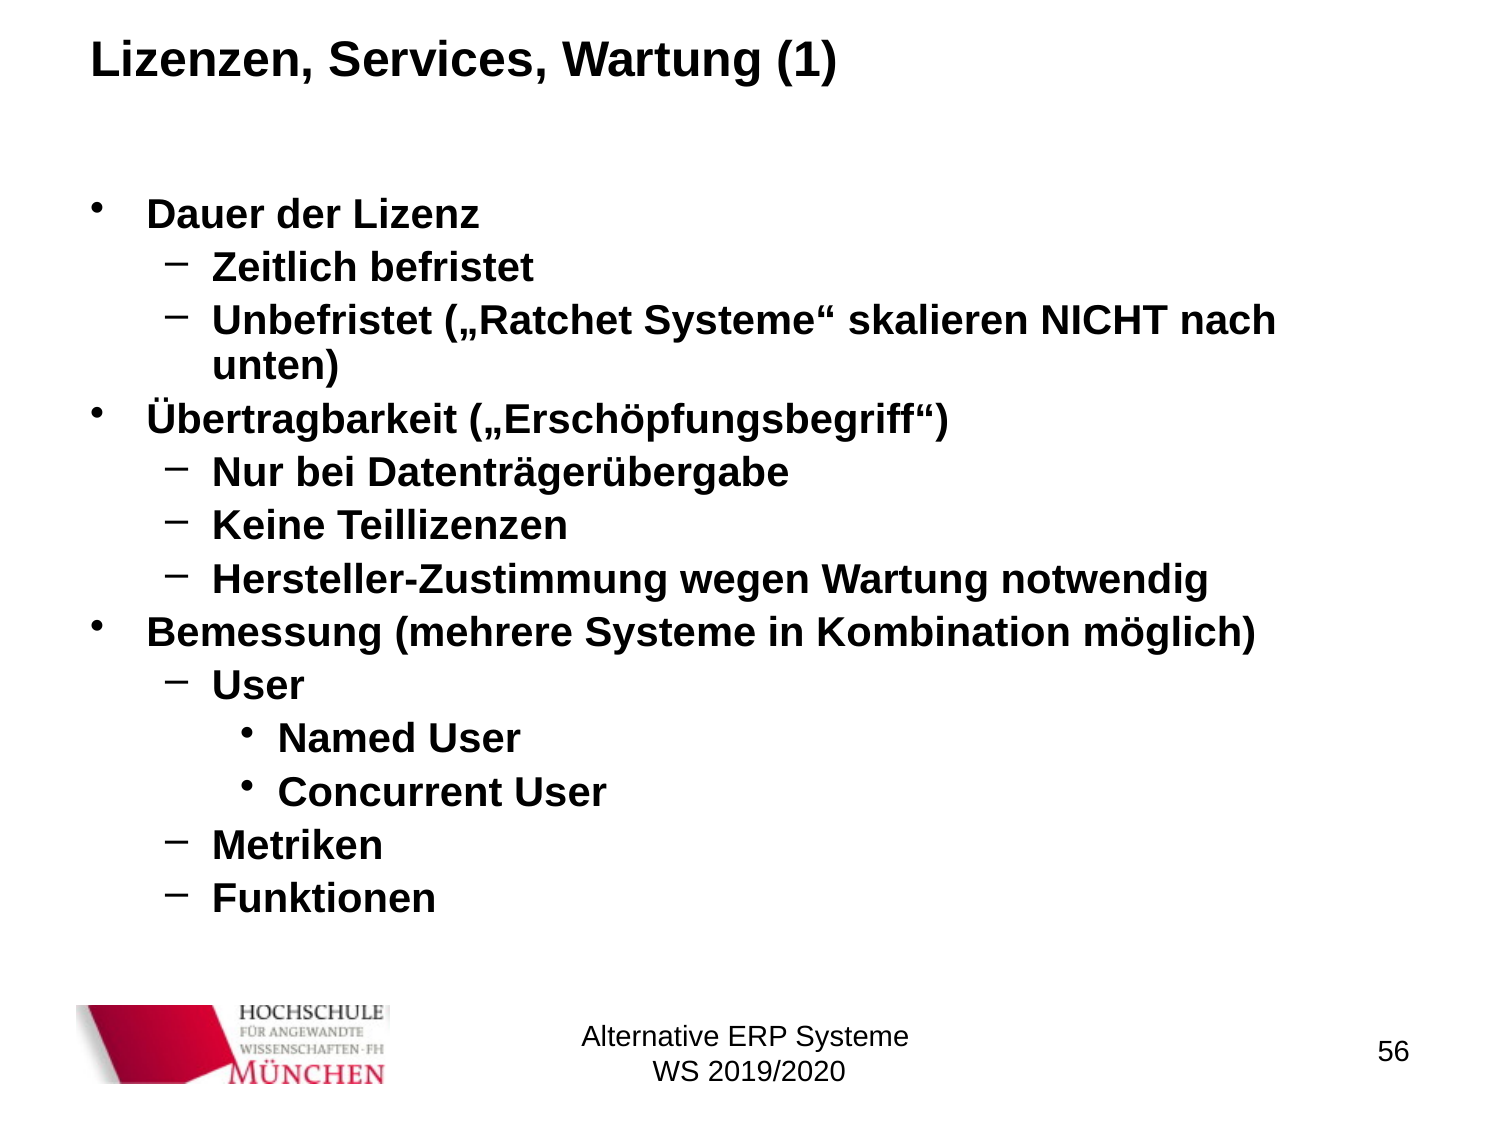

# Lizenzen, Services, Wartung (1)
Dauer der Lizenz
Zeitlich befristet
Unbefristet („Ratchet Systeme“ skalieren NICHT nach unten)
Übertragbarkeit („Erschöpfungsbegriff“)
Nur bei Datenträgerübergabe
Keine Teillizenzen
Hersteller-Zustimmung wegen Wartung notwendig
Bemessung (mehrere Systeme in Kombination möglich)
User
Named User
Concurrent User
Metriken
Funktionen
Alternative ERP Systeme
WS 2019/2020
56